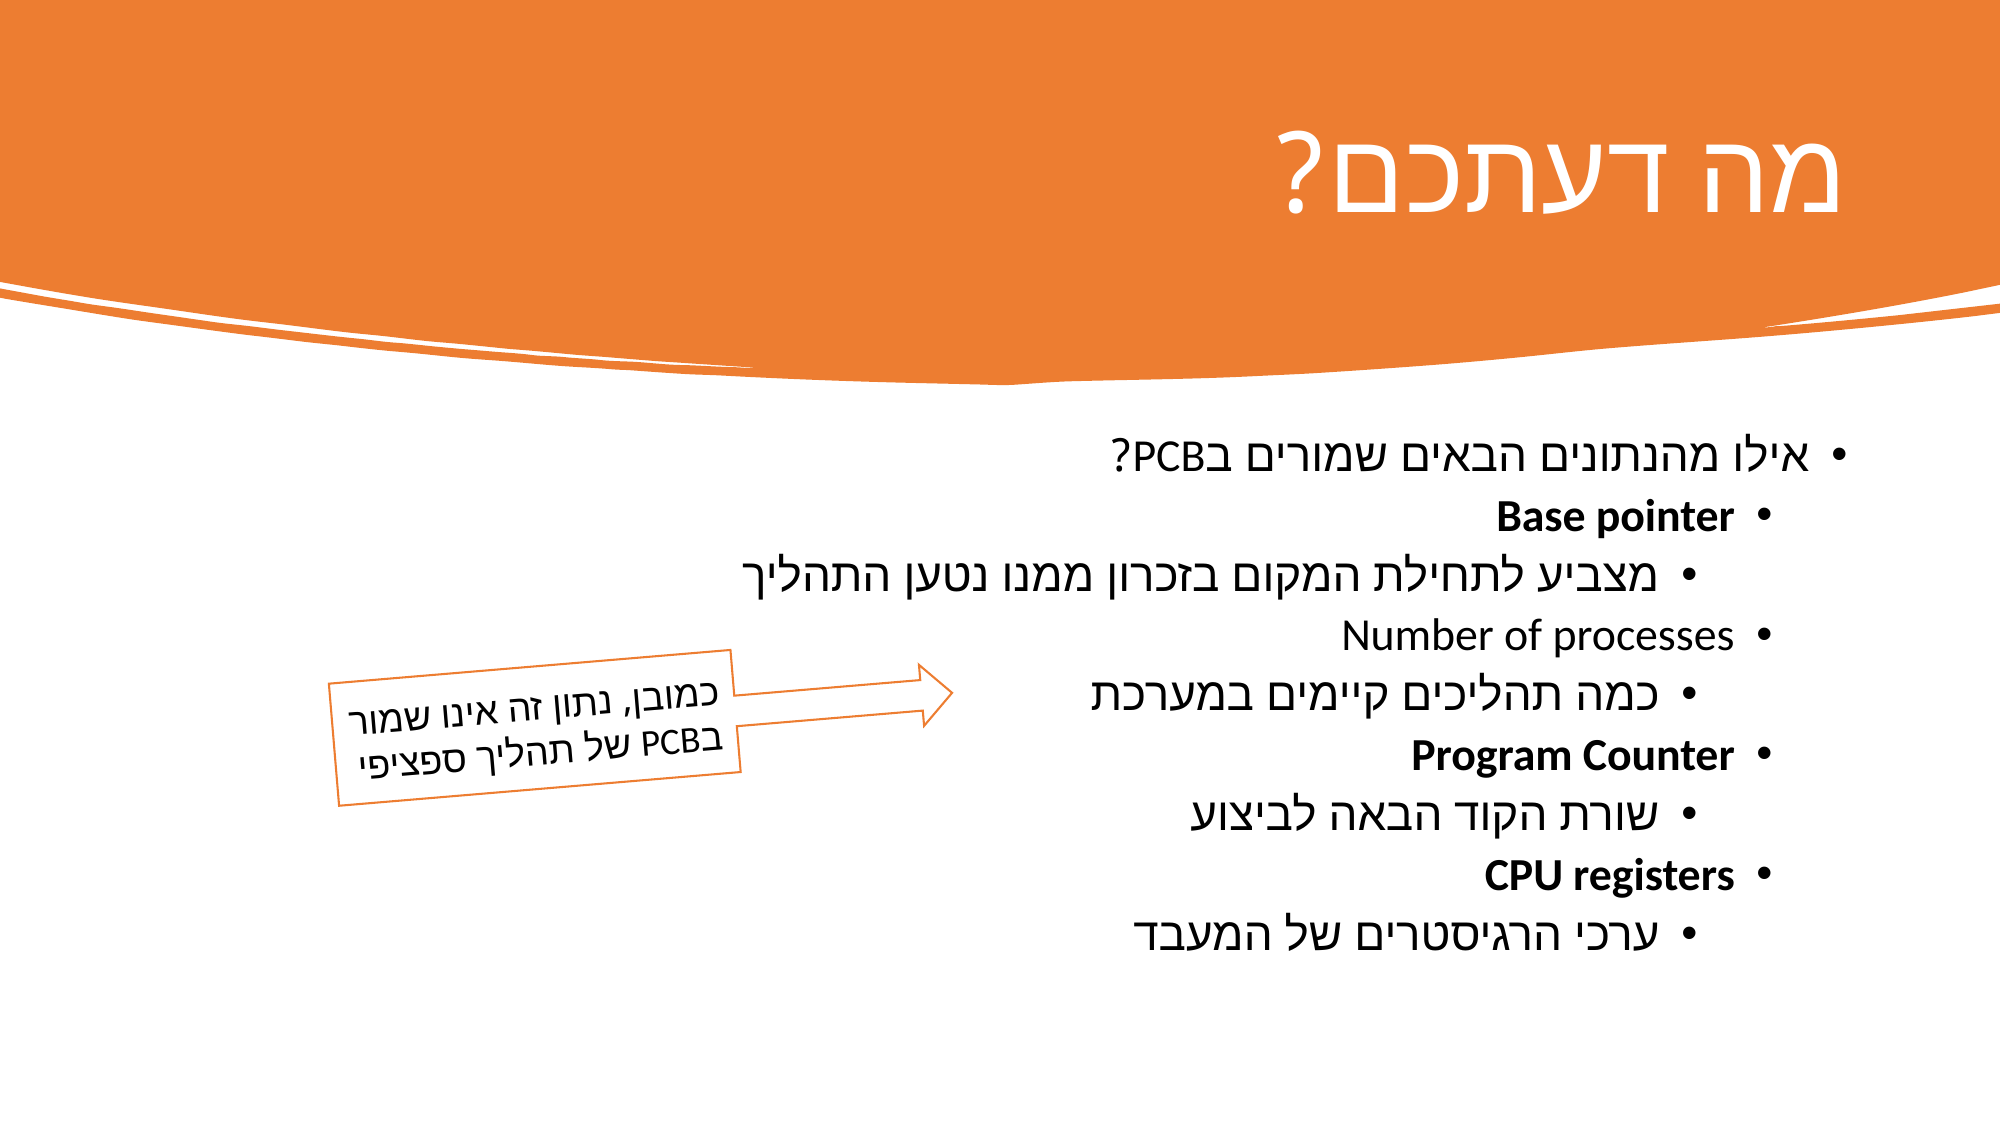

# מה דעתכם?
אילו מהנתונים הבאים שמורים בPCB?
Base pointer
מצביע לתחילת המקום בזכרון ממנו נטען התהליך
Number of processes
כמה תהליכים קיימים במערכת
Program Counter
שורת הקוד הבאה לביצוע
CPU registers
ערכי הרגיסטרים של המעבד

כמובן, נתון זה אינו שמור בPCB של תהליך ספציפי